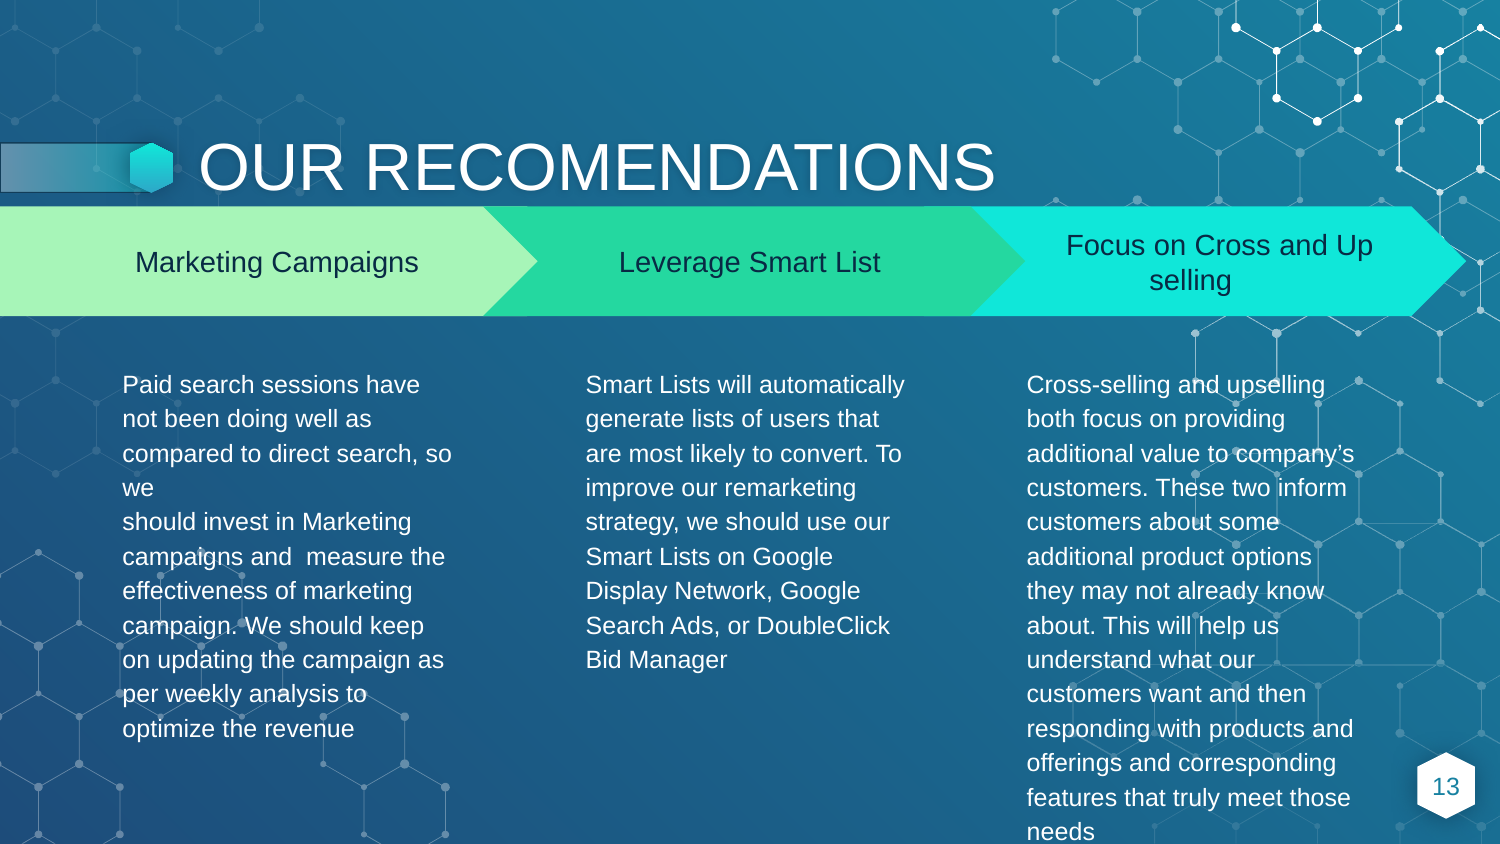

# OUR RECOMENDATIONS
Leverage Smart List
Smart Lists will automatically generate lists of users that are most likely to convert. To improve our remarketing strategy, we should use our Smart Lists on Google Display Network, Google Search Ads, or DoubleClick Bid Manager
      Focus on Cross and Up selling
Cross-selling and upselling both focus on providing additional value to company’s customers. These two inform customers about some additional product options they may not already know about. This will help us understand what our customers want and then responding with products and offerings and corresponding features that truly meet those needs
Marketing Campaigns
Paid search sessions have not been doing well as compared to direct search, so we
should invest in Marketing campaigns and  measure the effectiveness of marketing campaign. We should keep on updating the campaign as per weekly analysis to optimize the revenue
13